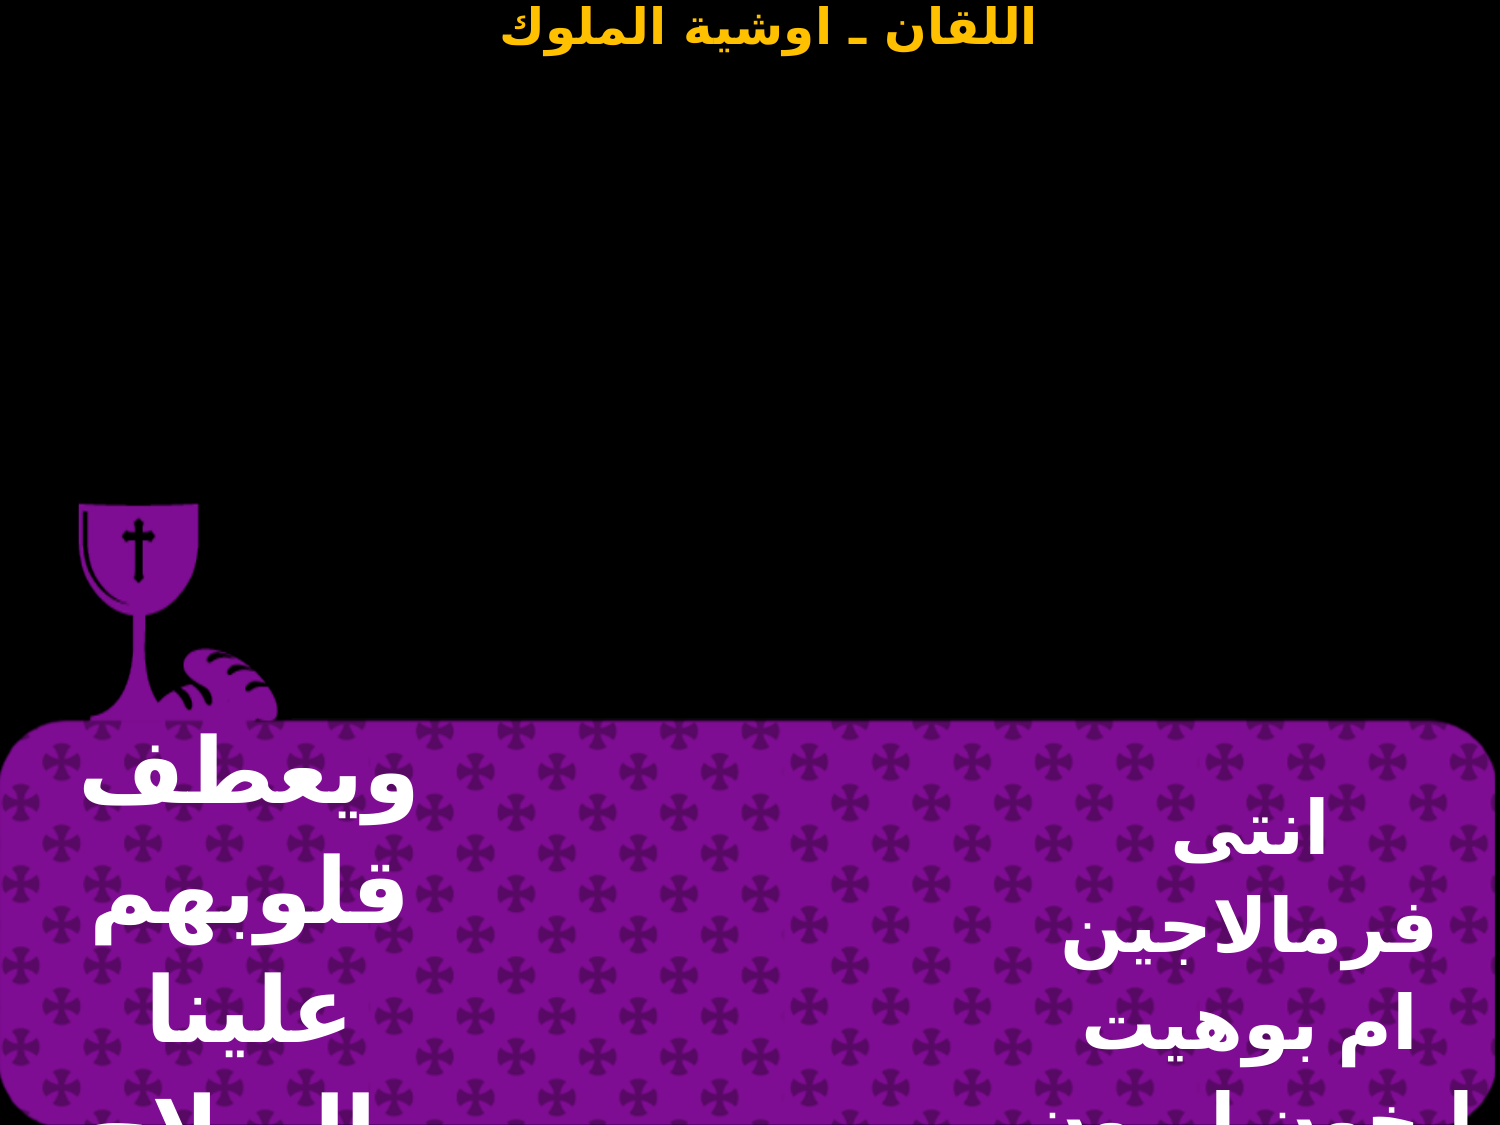

| ويعطف قلوبهم علينا بالصلاح في كل حين |  | انتى فرمالاجين ام بوهيت ايخون ايرون إبى اغاثون إنسيو نيفين |
| --- | --- | --- |